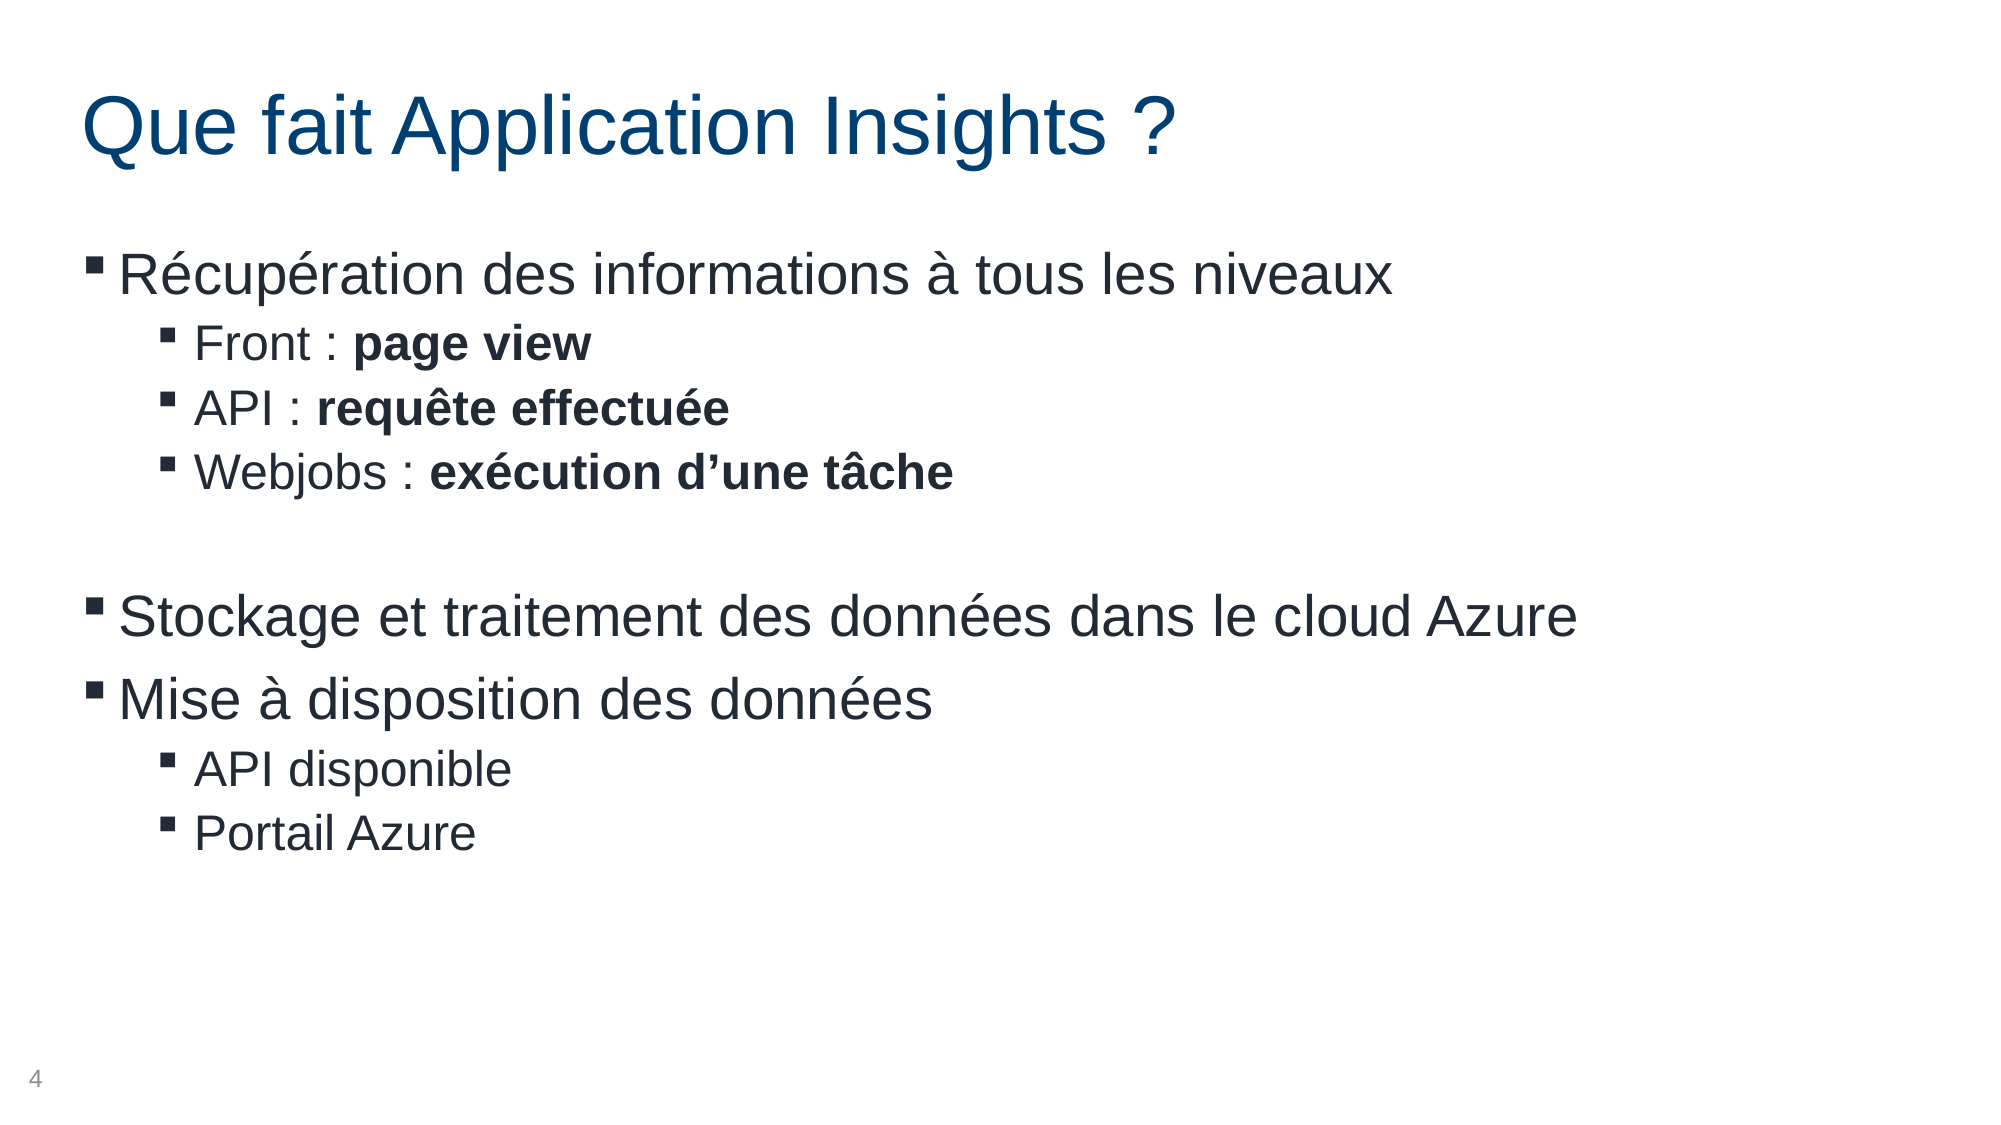

# Que fait Application Insights ?

Récupération des informations à tous les niveaux
Front : page view
API : requête effectuée
Webjobs : exécution d’une tâche

Stockage et traitement des données dans le cloud Azure
Mise à disposition des données
API disponible
Portail Azure

4